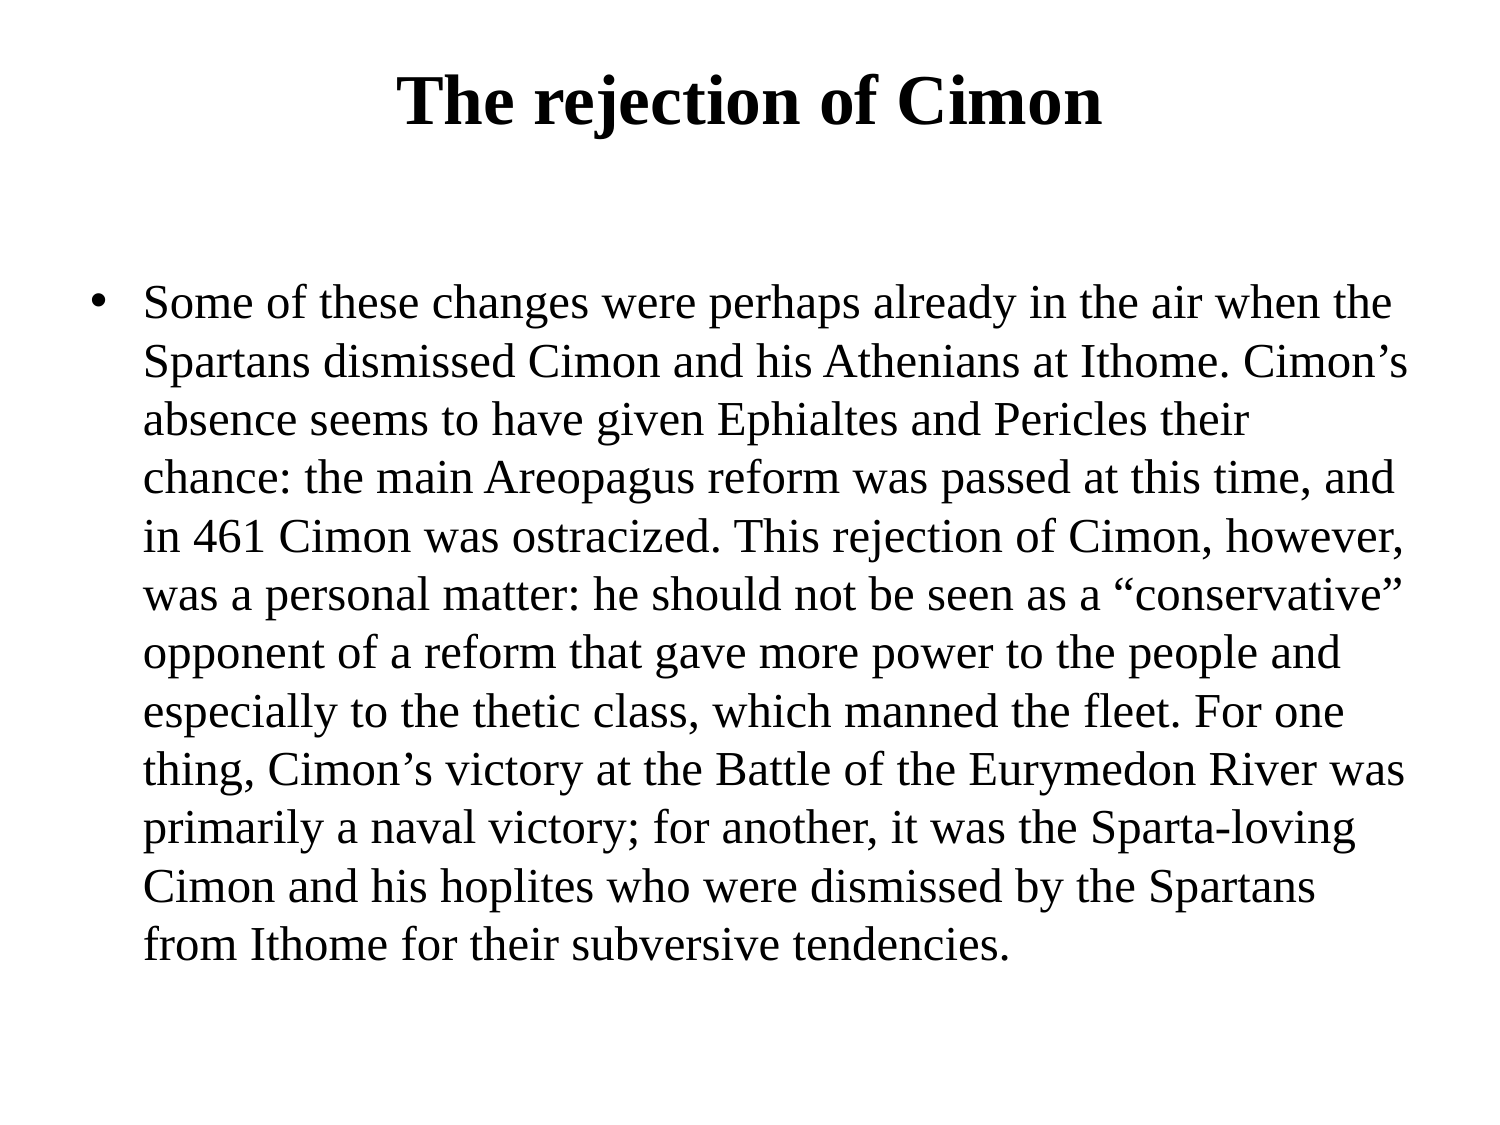

# The rejection of Cimon
Some of these changes were perhaps already in the air when the Spartans dismissed Cimon and his Athenians at Ithome. Cimon’s absence seems to have given Ephialtes and Pericles their chance: the main Areopagus reform was passed at this time, and in 461 Cimon was ostracized. This rejection of Cimon, however, was a personal matter: he should not be seen as a “conservative” opponent of a reform that gave more power to the people and especially to the thetic class, which manned the fleet. For one thing, Cimon’s victory at the Battle of the Eurymedon River was primarily a naval victory; for another, it was the Sparta-loving Cimon and his hoplites who were dismissed by the Spartans from Ithome for their subversive tendencies.